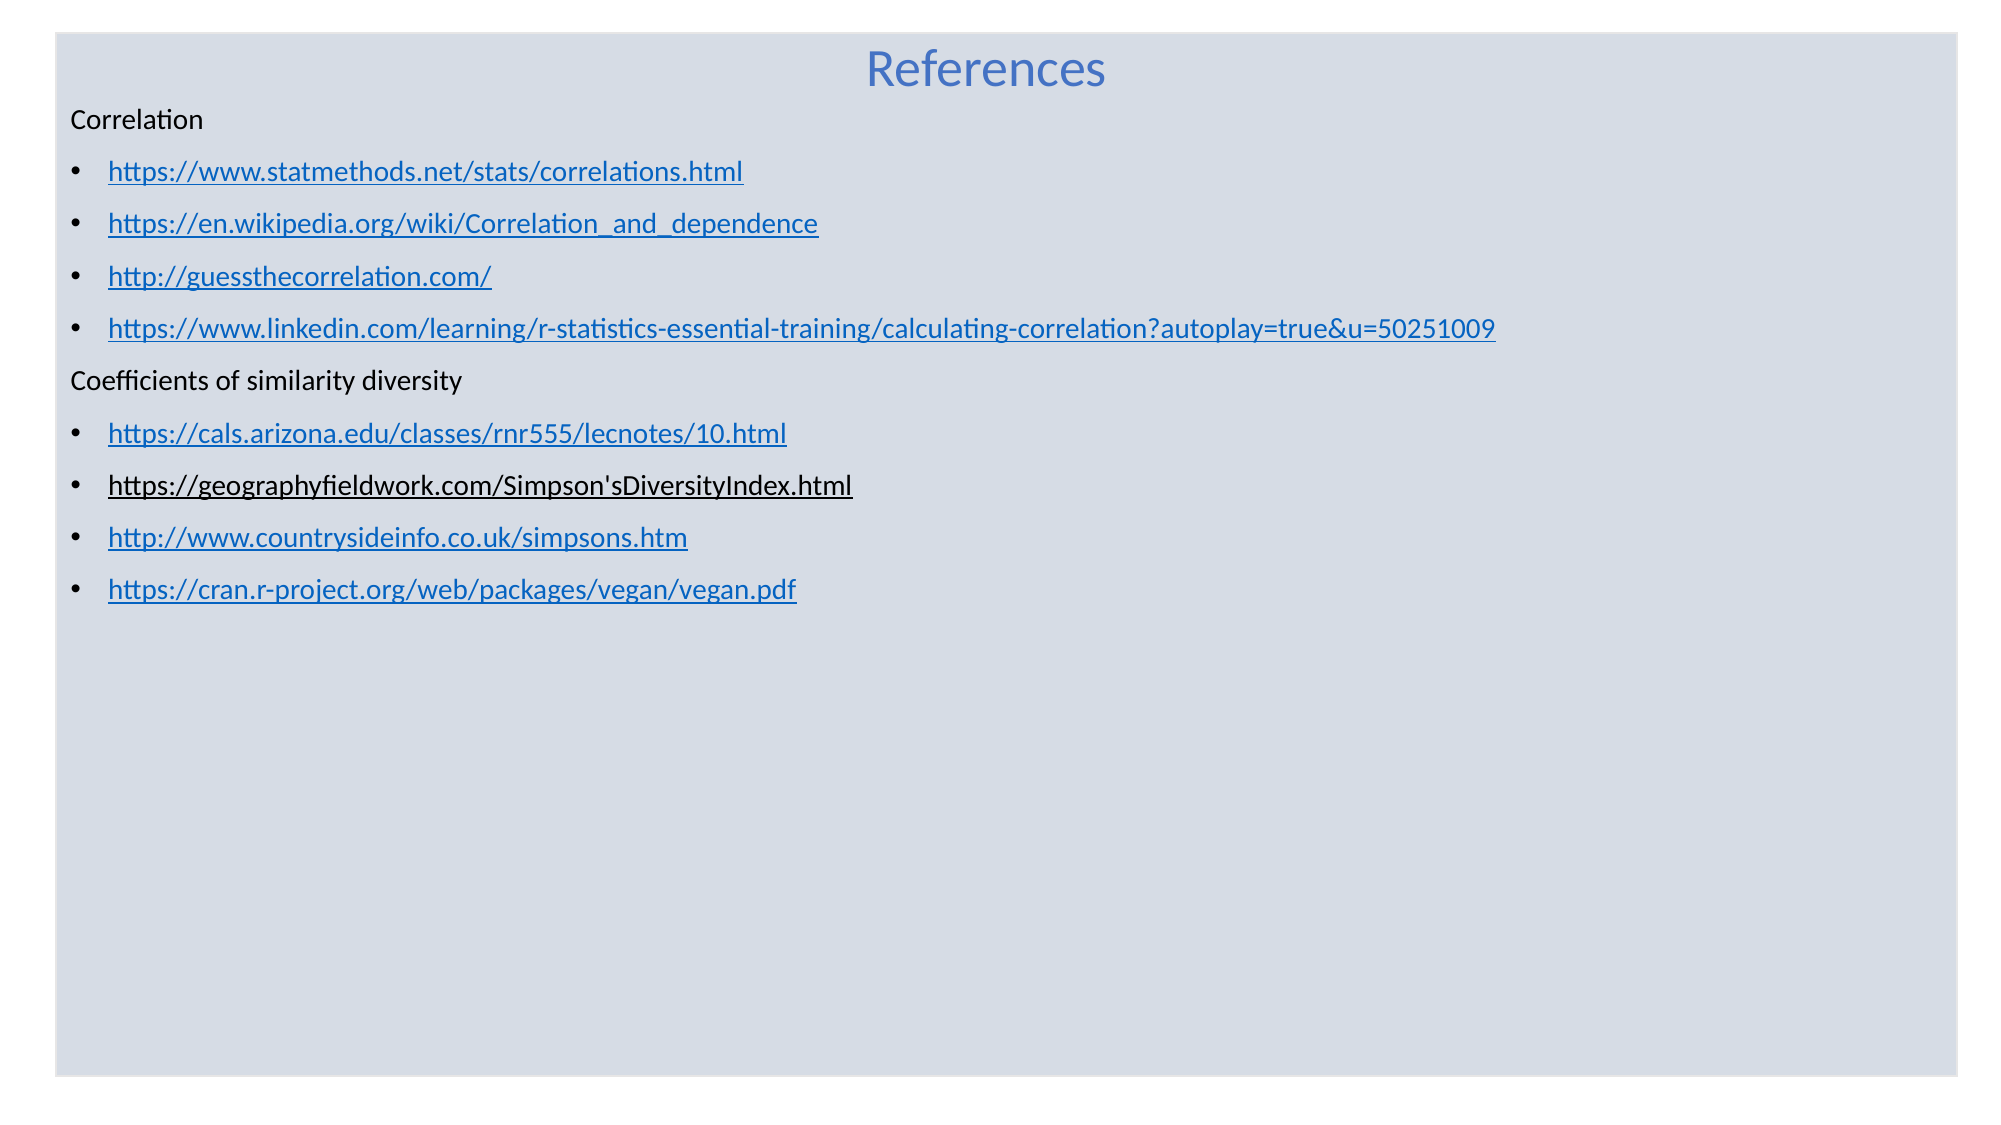

References
Correlation
https://www.statmethods.net/stats/correlations.html
https://en.wikipedia.org/wiki/Correlation_and_dependence
http://guessthecorrelation.com/
https://www.linkedin.com/learning/r-statistics-essential-training/calculating-correlation?autoplay=true&u=50251009
Coefficients of similarity diversity
https://cals.arizona.edu/classes/rnr555/lecnotes/10.html
https://geographyfieldwork.com/Simpson'sDiversityIndex.html
http://www.countrysideinfo.co.uk/simpsons.htm
https://cran.r-project.org/web/packages/vegan/vegan.pdf